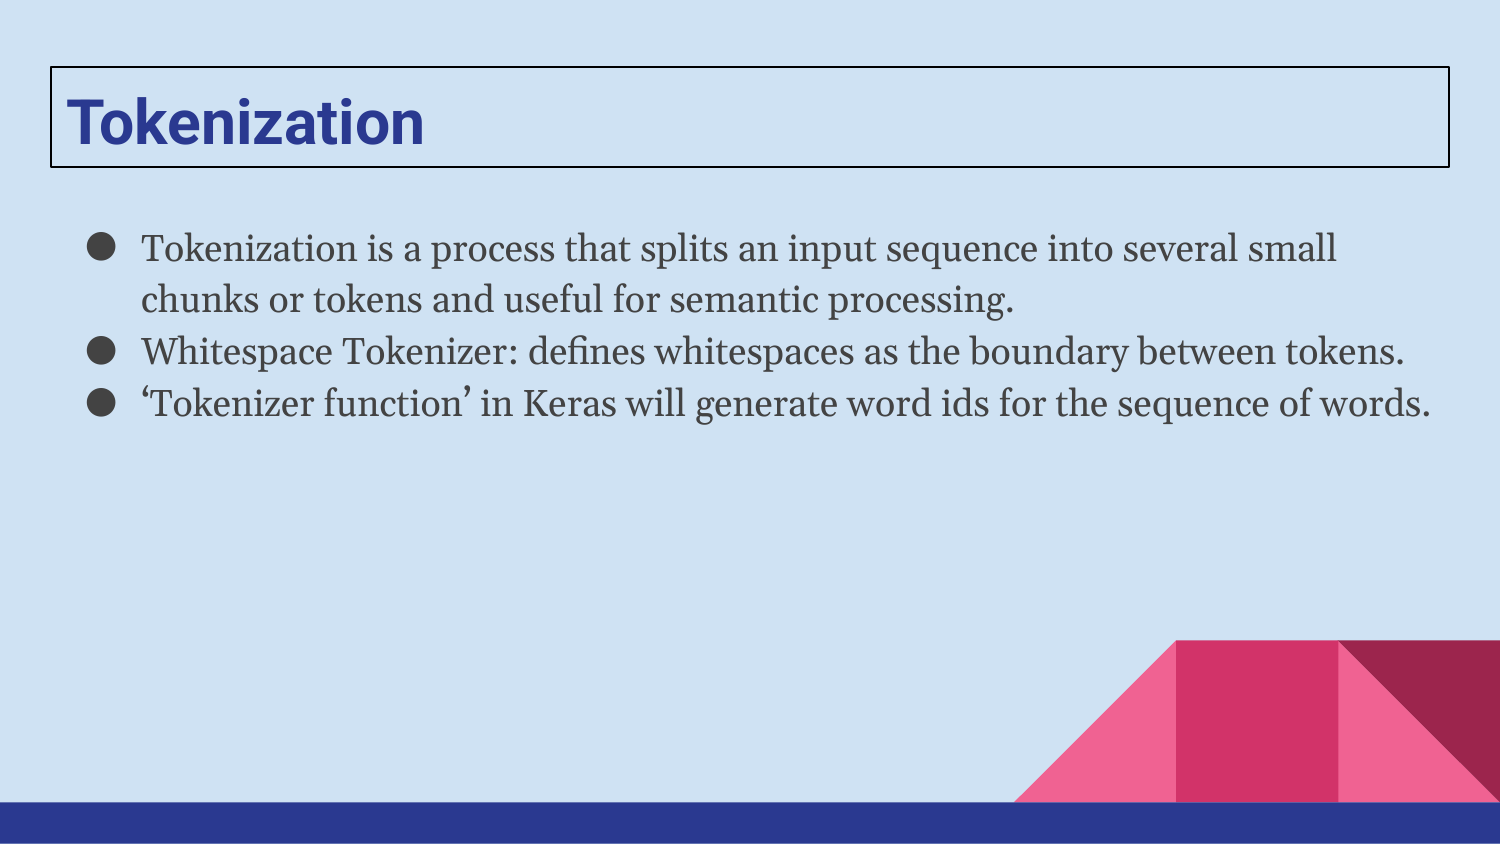

# Tokenization
Tokenization is a process that splits an input sequence into several small chunks or tokens and useful for semantic processing.
Whitespace Tokenizer: defines whitespaces as the boundary between tokens.
‘Tokenizer function’ in Keras will generate word ids for the sequence of words.